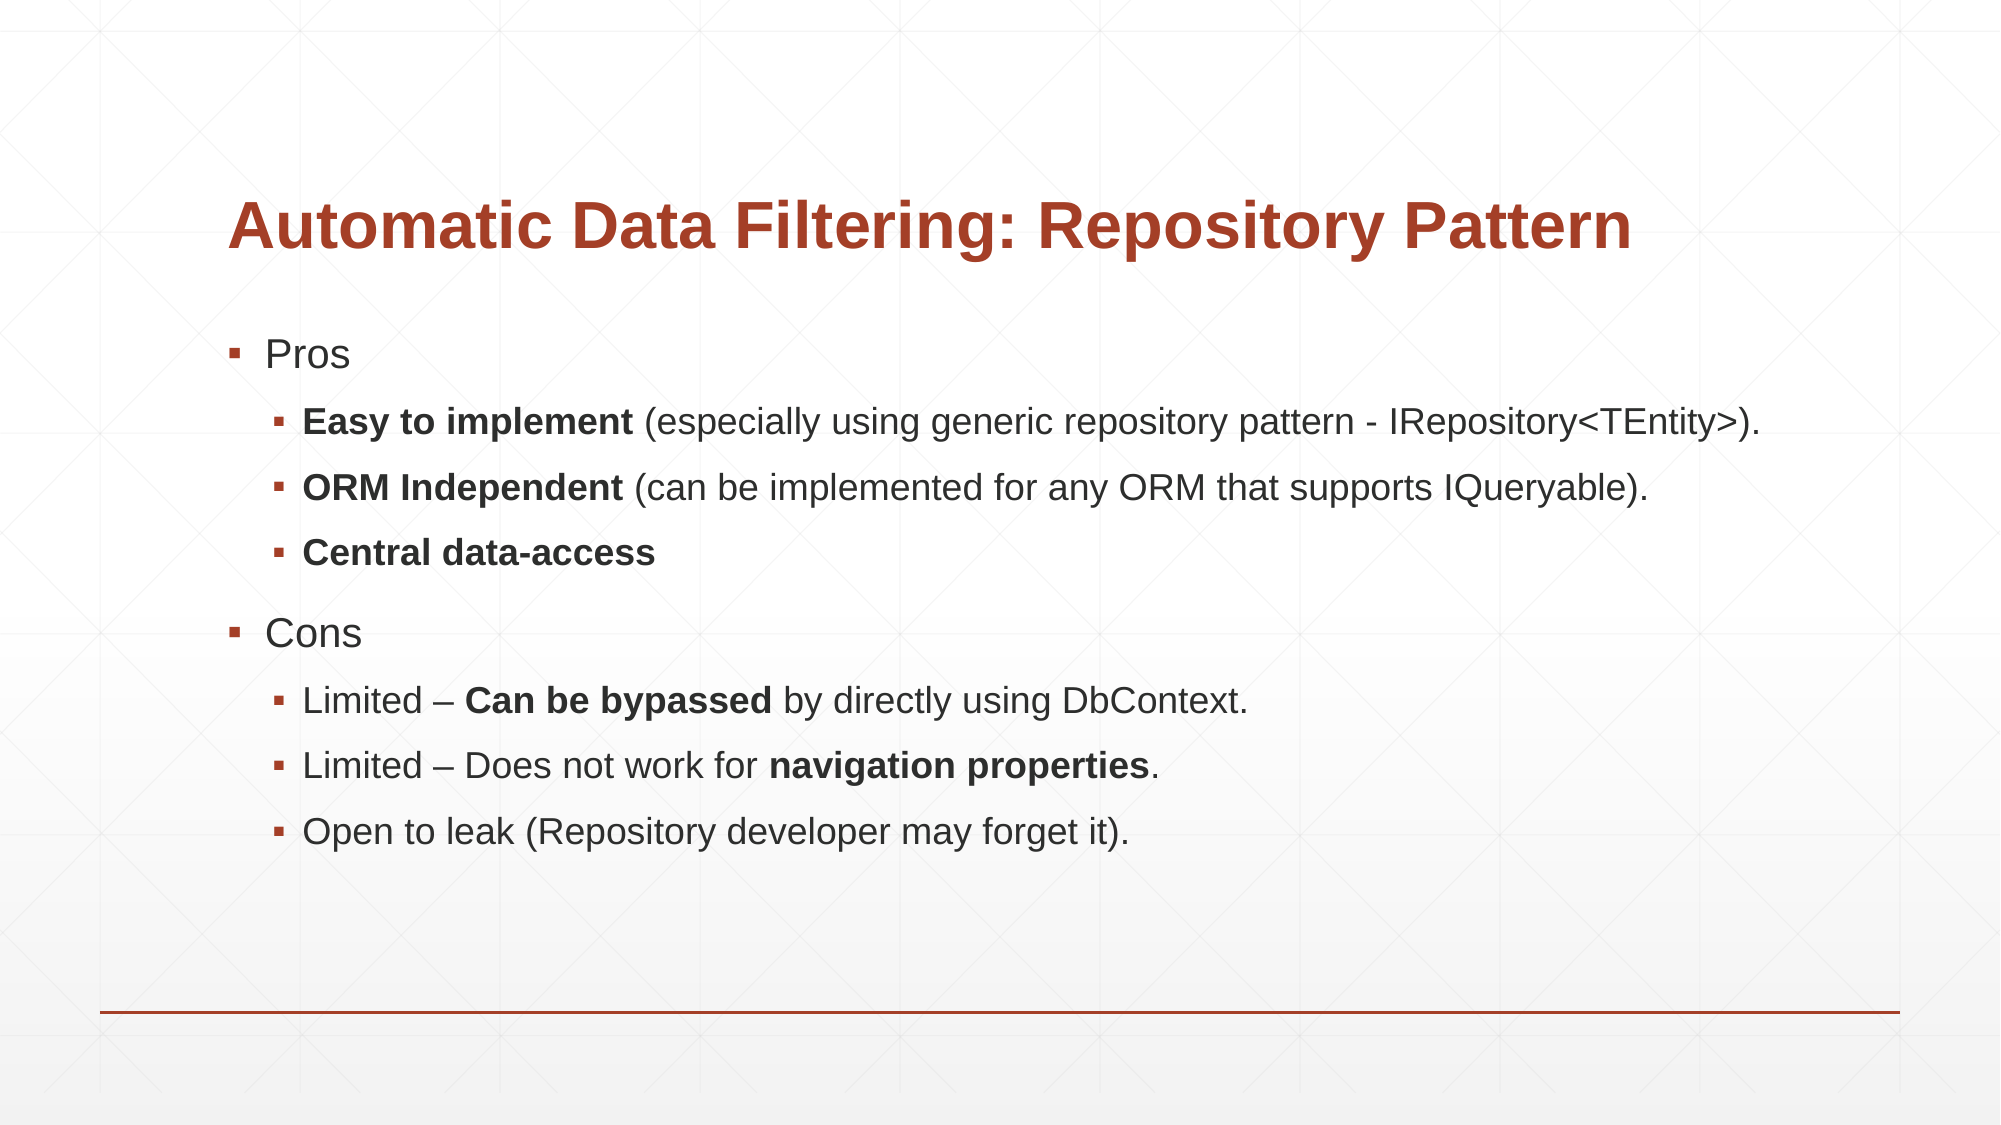

# Automatic Data Filtering: Repository Pattern
Pros
Easy to implement (especially using generic repository pattern - IRepository<TEntity>).
ORM Independent (can be implemented for any ORM that supports IQueryable).
Central data-access
Cons
Limited – Can be bypassed by directly using DbContext.
Limited – Does not work for navigation properties.
Open to leak (Repository developer may forget it).